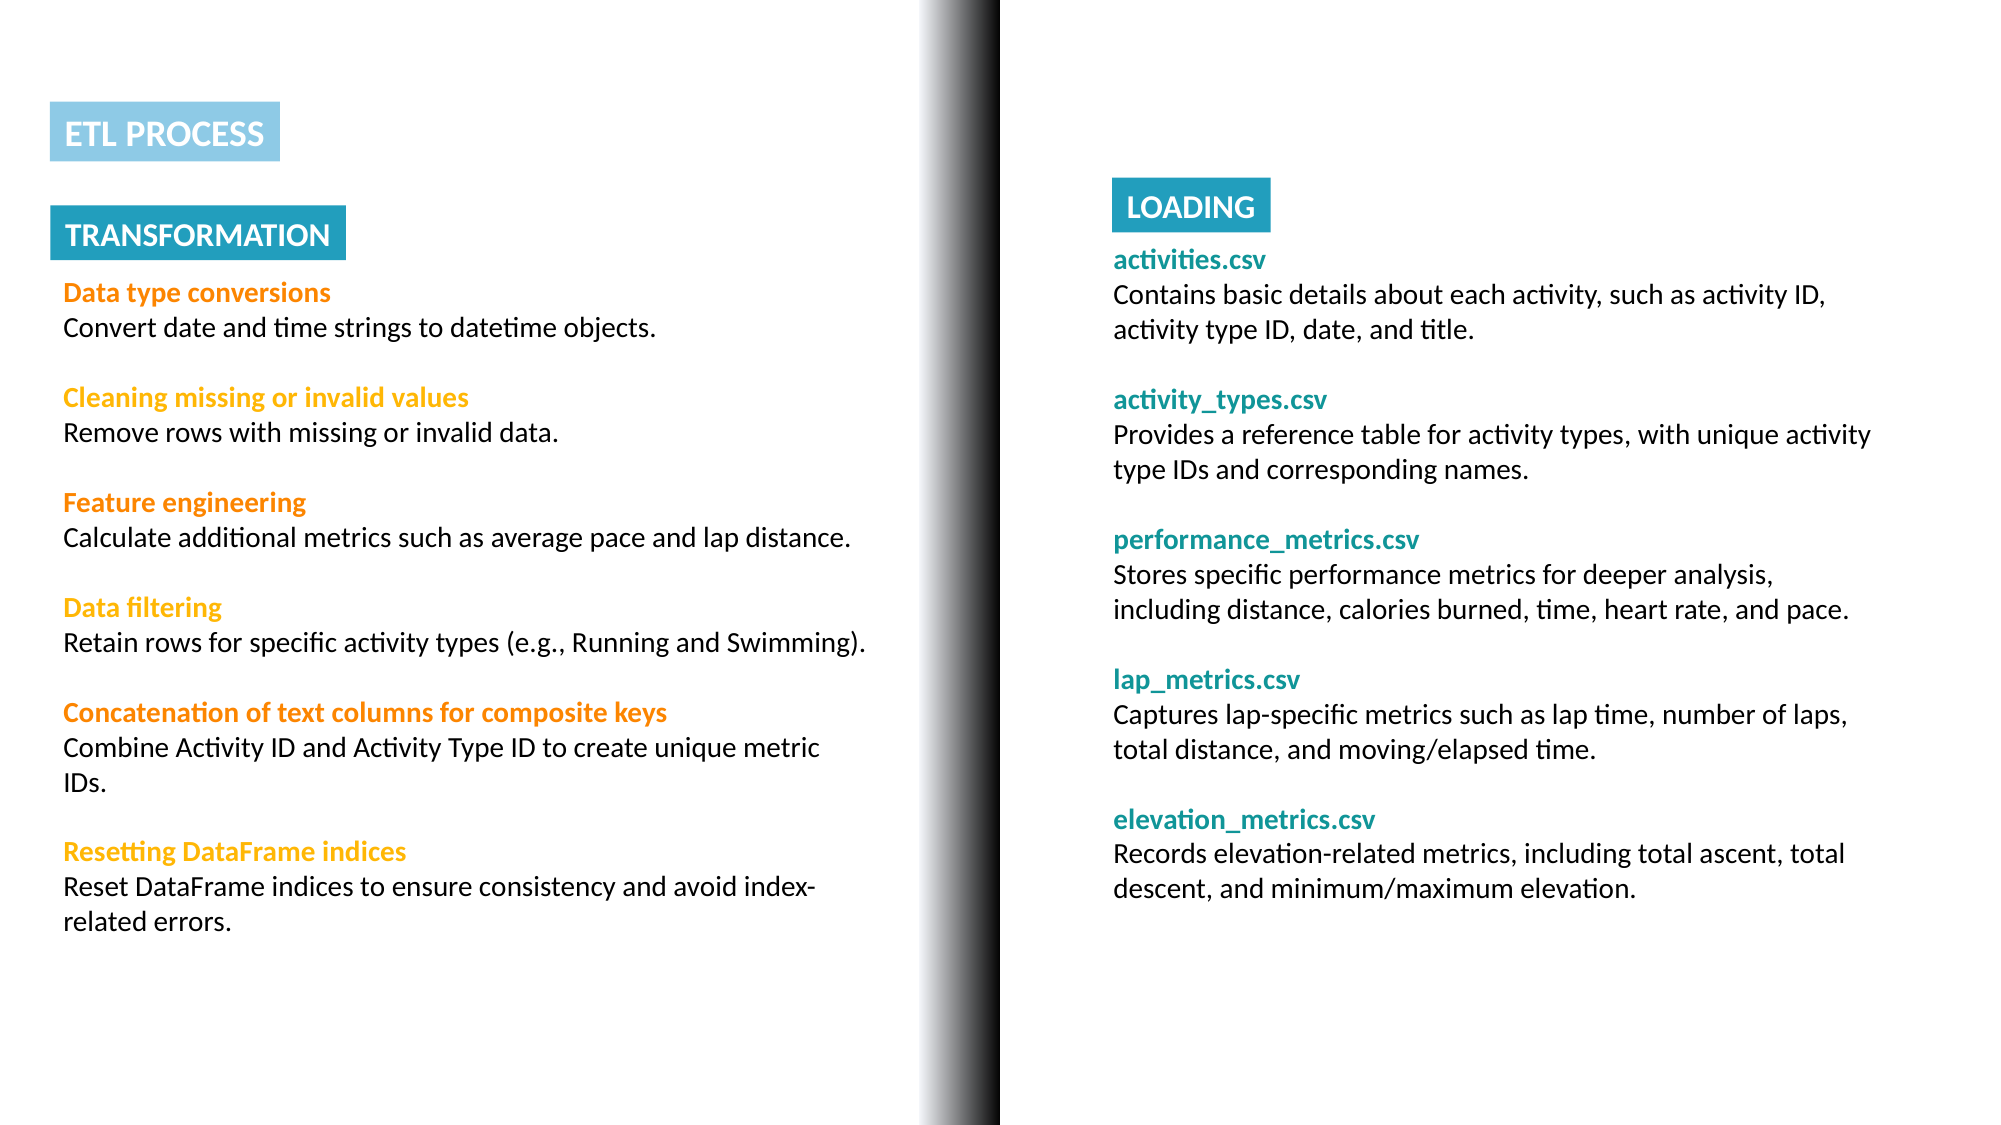

ETL PROCESS
LOADING
TRANSFORMATION
activities.csv
Contains basic details about each activity, such as activity ID, activity type ID, date, and title.

activity_types.csv
Provides a reference table for activity types, with unique activity type IDs and corresponding names.

performance_metrics.csv
Stores specific performance metrics for deeper analysis, including distance, calories burned, time, heart rate, and pace.

lap_metrics.csv
Captures lap-specific metrics such as lap time, number of laps, total distance, and moving/elapsed time.

elevation_metrics.csv
Records elevation-related metrics, including total ascent, total descent, and minimum/maximum elevation.

Data type conversions
Convert date and time strings to datetime objects.

Cleaning missing or invalid values
Remove rows with missing or invalid data.

Feature engineering
Calculate additional metrics such as average pace and lap distance.

Data filtering
Retain rows for specific activity types (e.g., Running and Swimming).

Concatenation of text columns for composite keys
Combine Activity ID and Activity Type ID to create unique metric IDs.

Resetting DataFrame indices
Reset DataFrame indices to ensure consistency and avoid index-related errors.